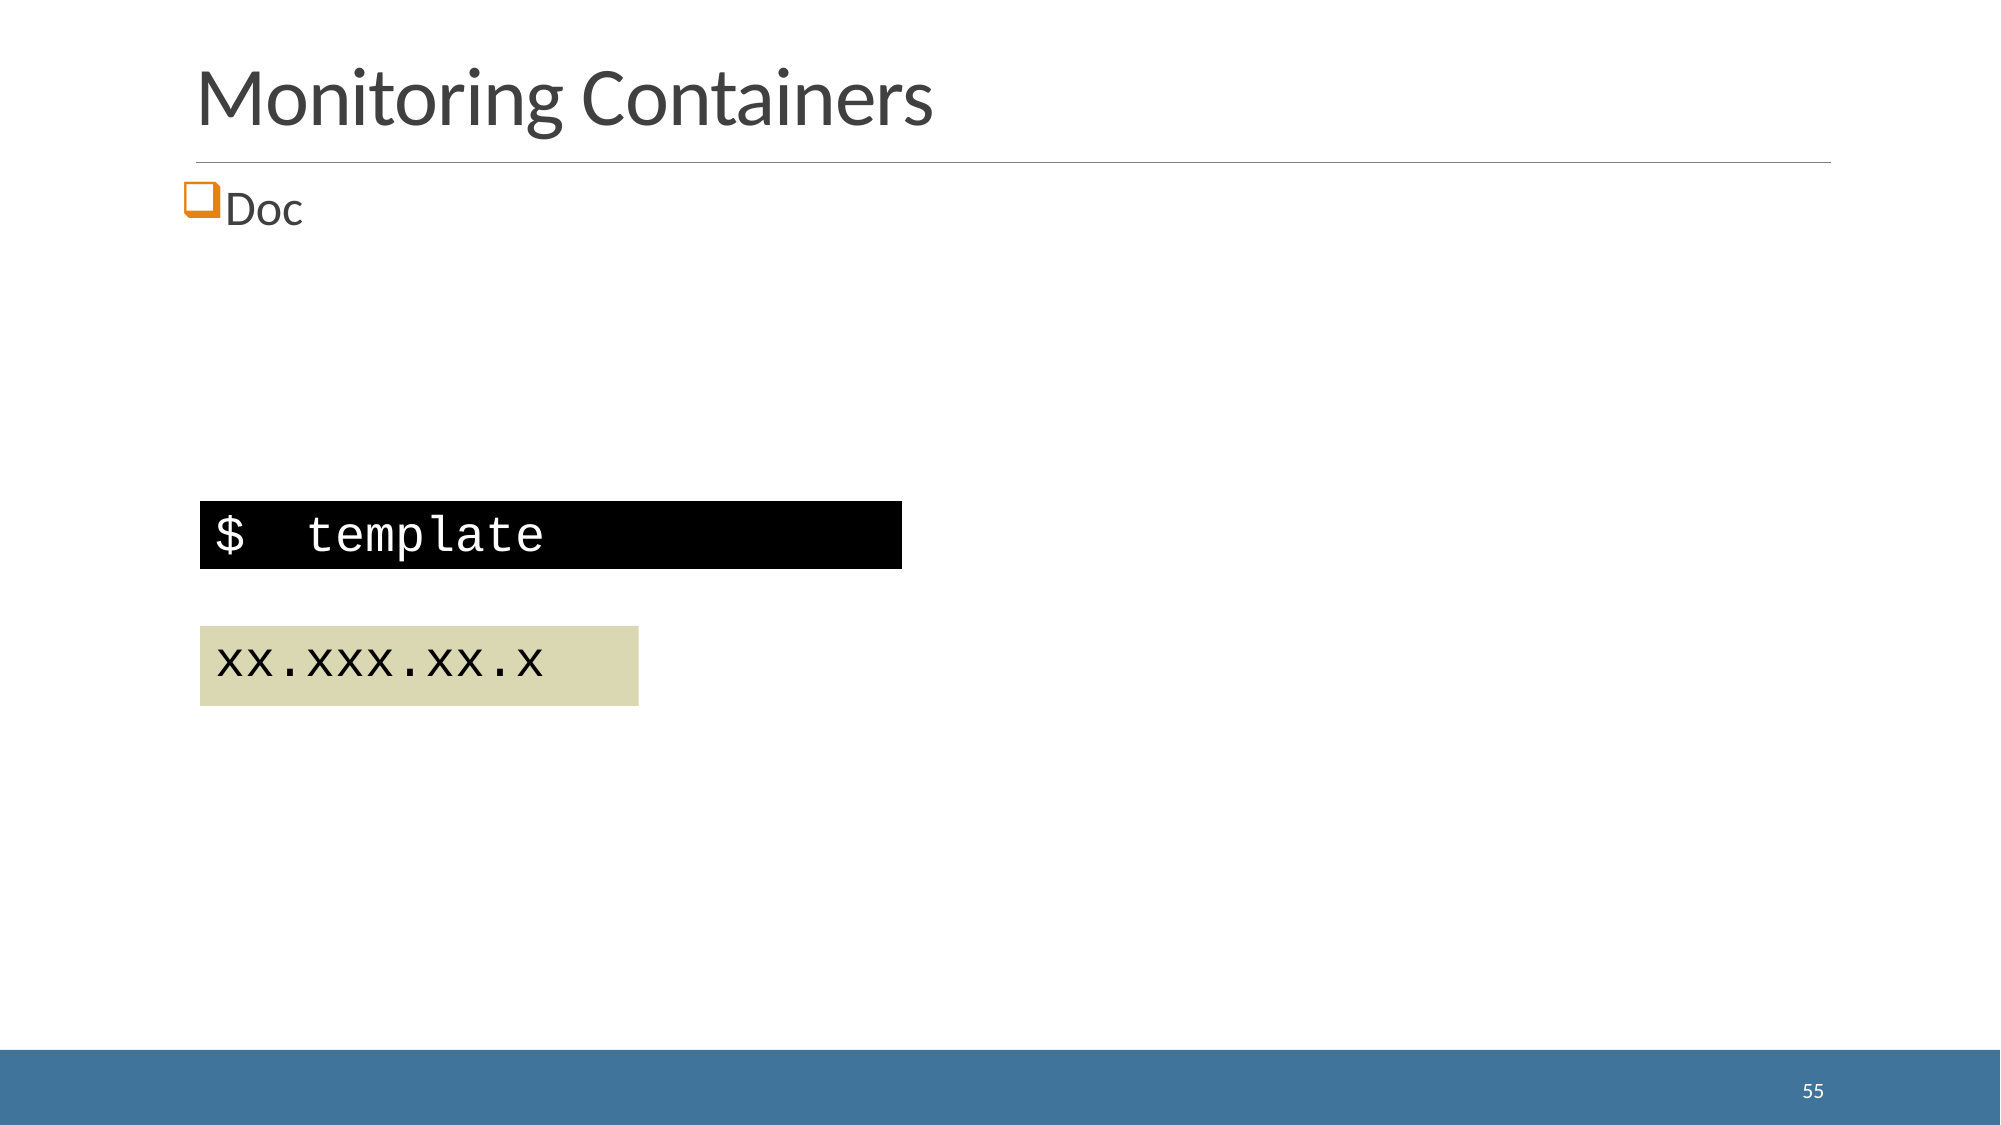

# Monitoring Containers
Doc
$  template
xx.xxx.xx.x

55